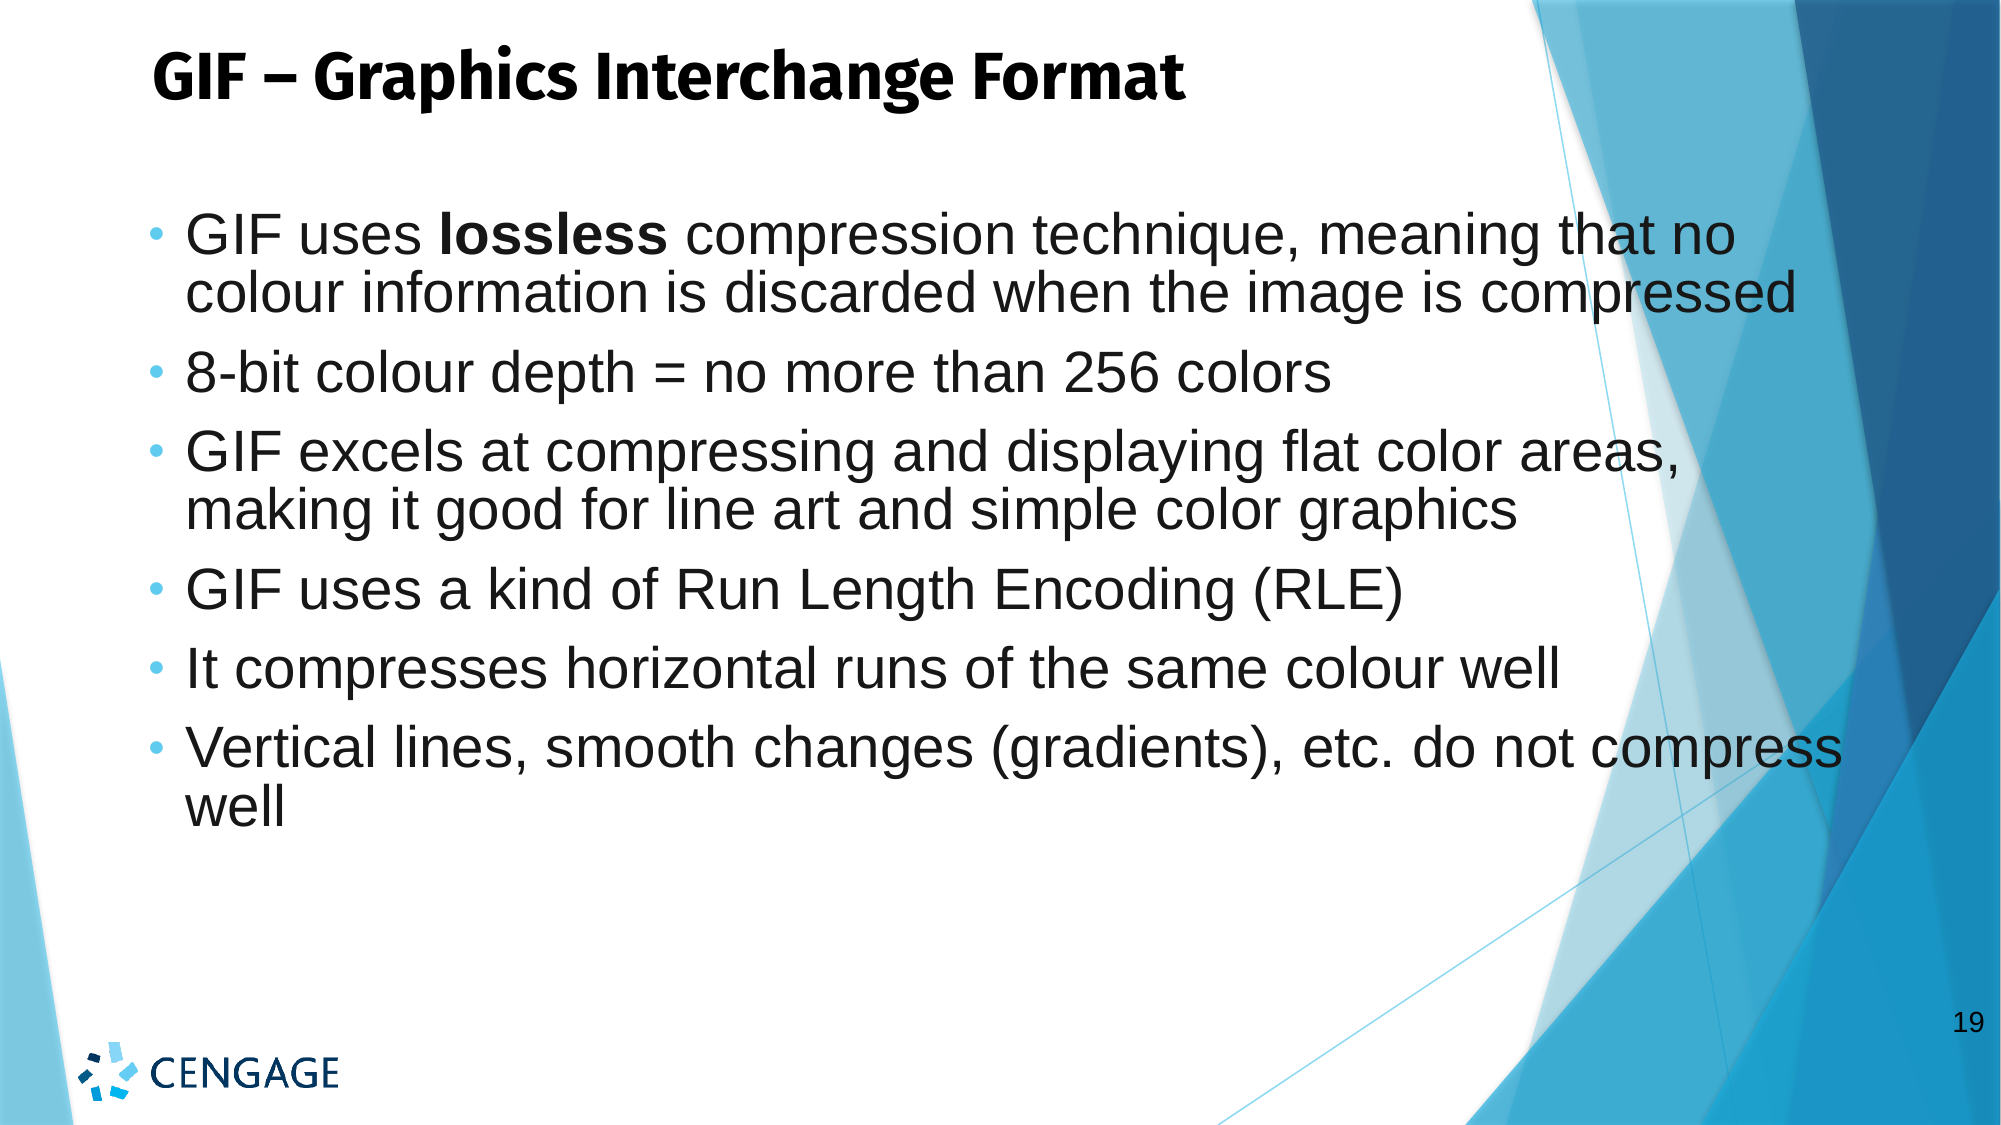

# GIF – Graphics Interchange Format
GIF uses lossless compression technique, meaning that no colour information is discarded when the image is compressed
8-bit colour depth = no more than 256 colors
GIF excels at compressing and displaying flat color areas, making it good for line art and simple color graphics
GIF uses a kind of Run Length Encoding (RLE)
It compresses horizontal runs of the same colour well
Vertical lines, smooth changes (gradients), etc. do not compress well
19